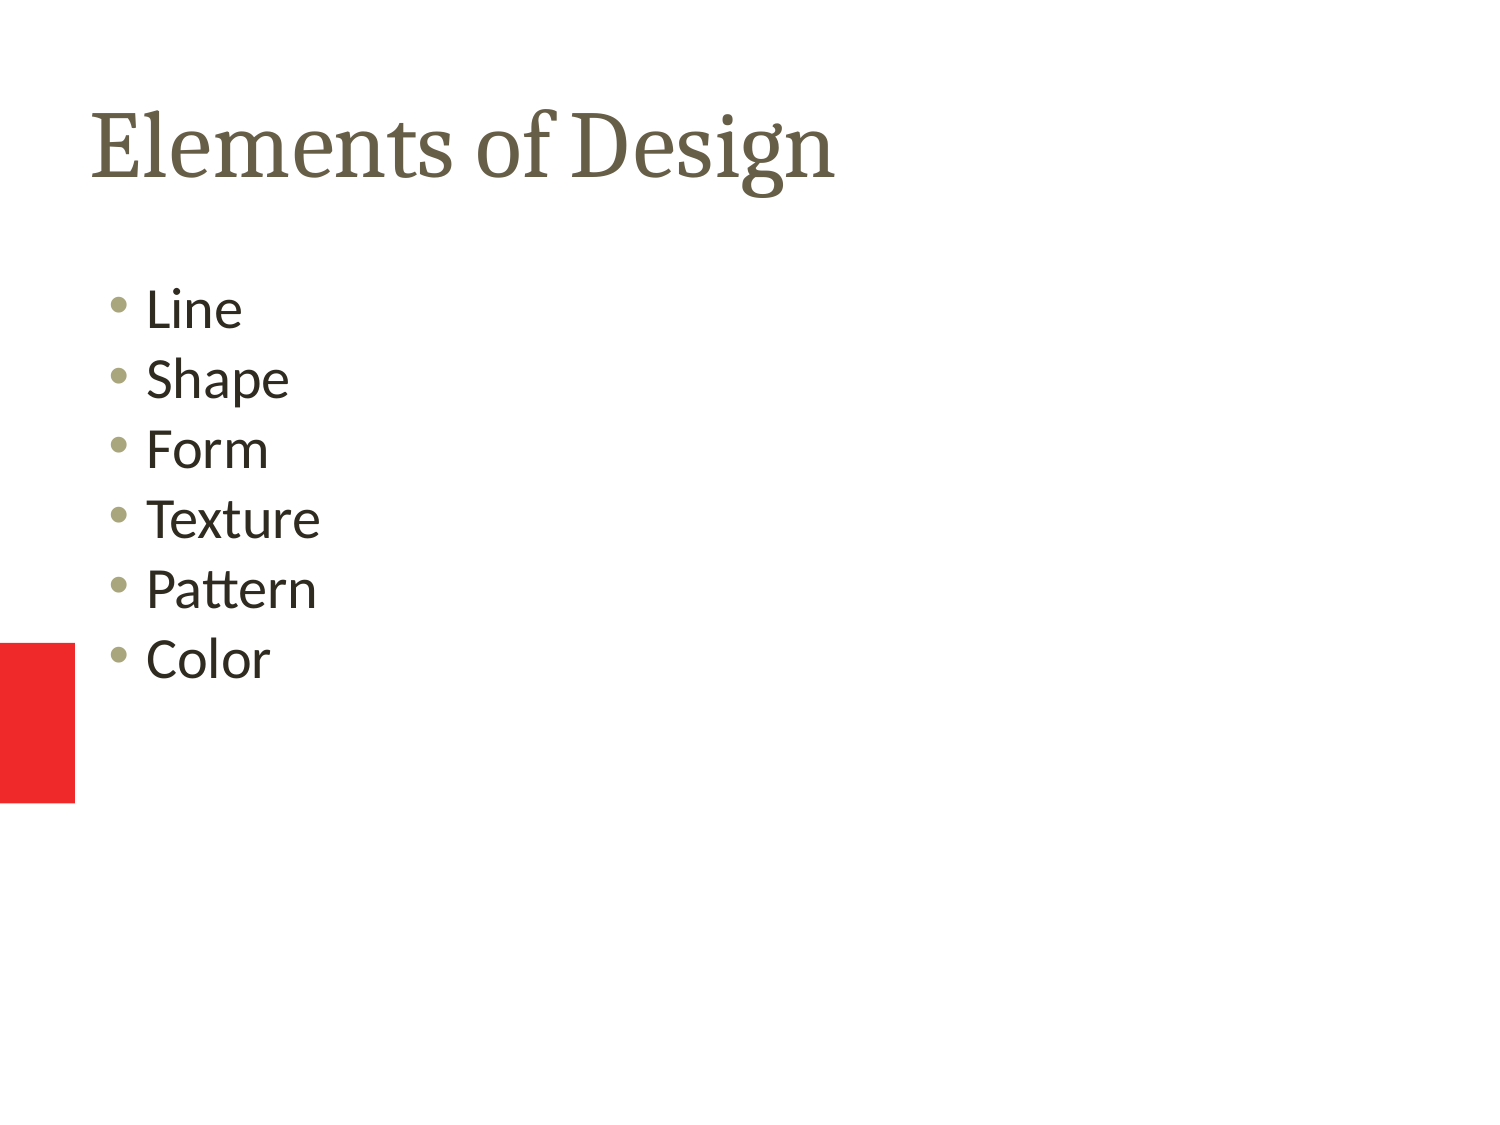

Elements of Design
Line
Shape
Form
Texture
Pattern
Color